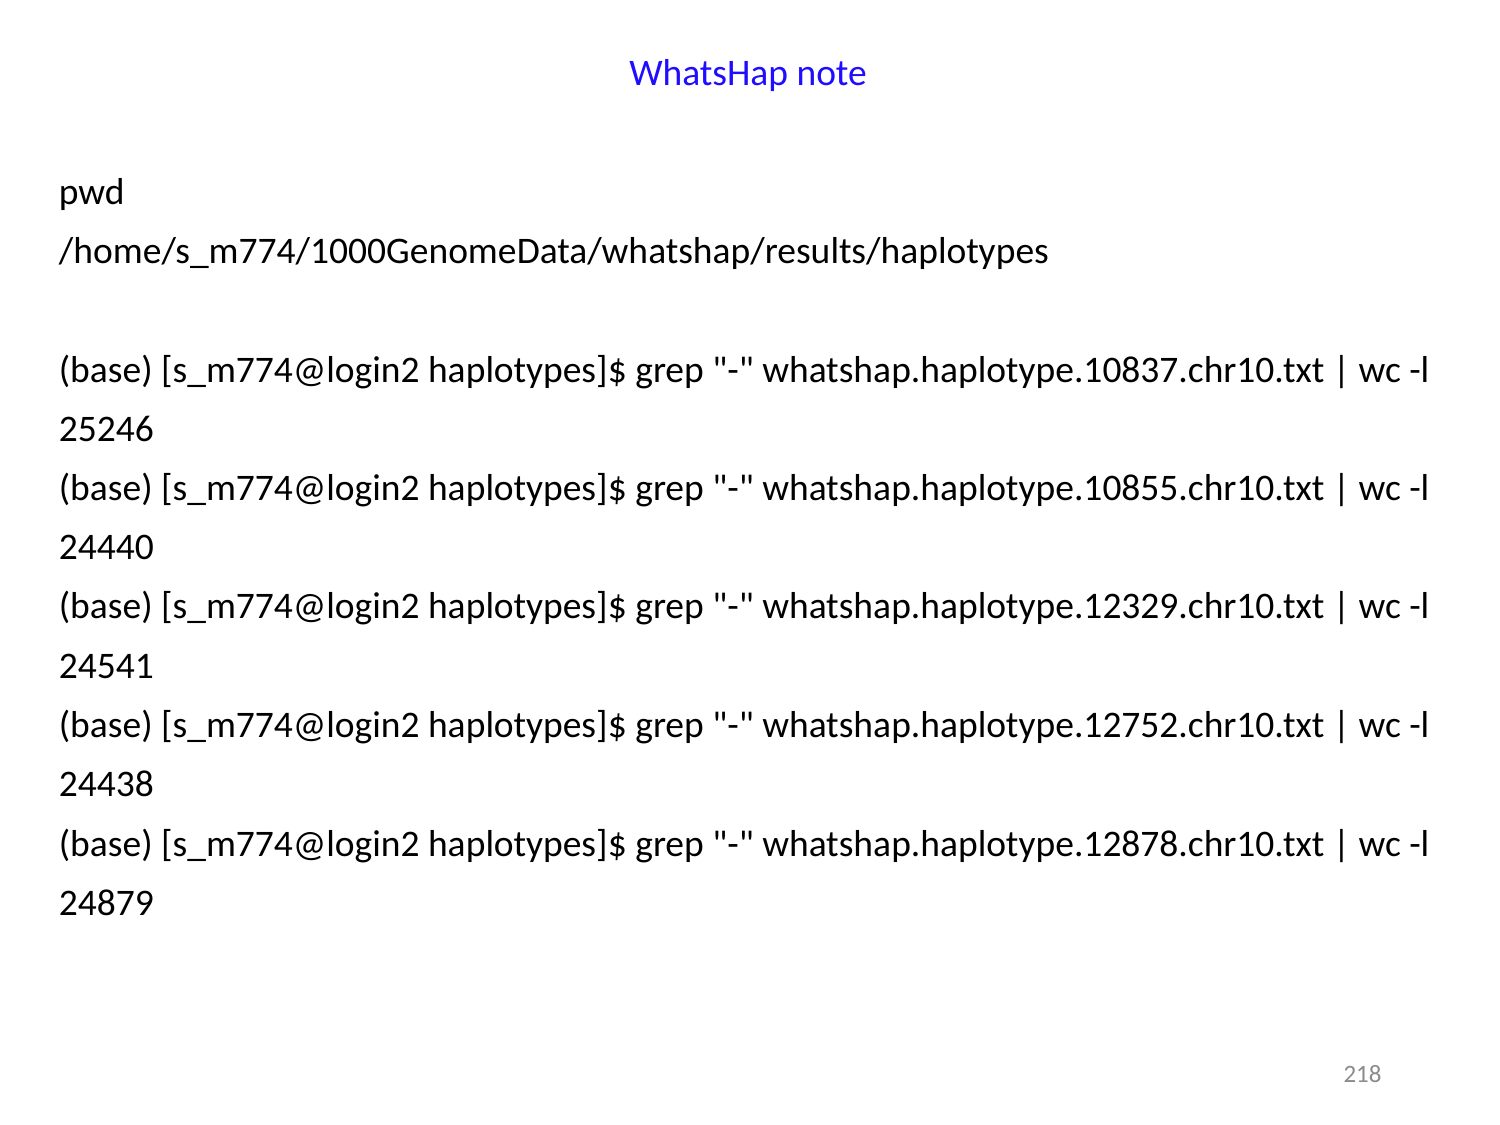

WhatsHap note

pwd
/home/s_m774/1000GenomeData/whatshap/results/haplotypes

(base) [s_m774@login2 haplotypes]$ grep "-" whatshap.haplotype.10837.chr10.txt | wc -l
25246
(base) [s_m774@login2 haplotypes]$ grep "-" whatshap.haplotype.10855.chr10.txt | wc -l
24440
(base) [s_m774@login2 haplotypes]$ grep "-" whatshap.haplotype.12329.chr10.txt | wc -l
24541
(base) [s_m774@login2 haplotypes]$ grep "-" whatshap.haplotype.12752.chr10.txt | wc -l
24438
(base) [s_m774@login2 haplotypes]$ grep "-" whatshap.haplotype.12878.chr10.txt | wc -l
24879
218